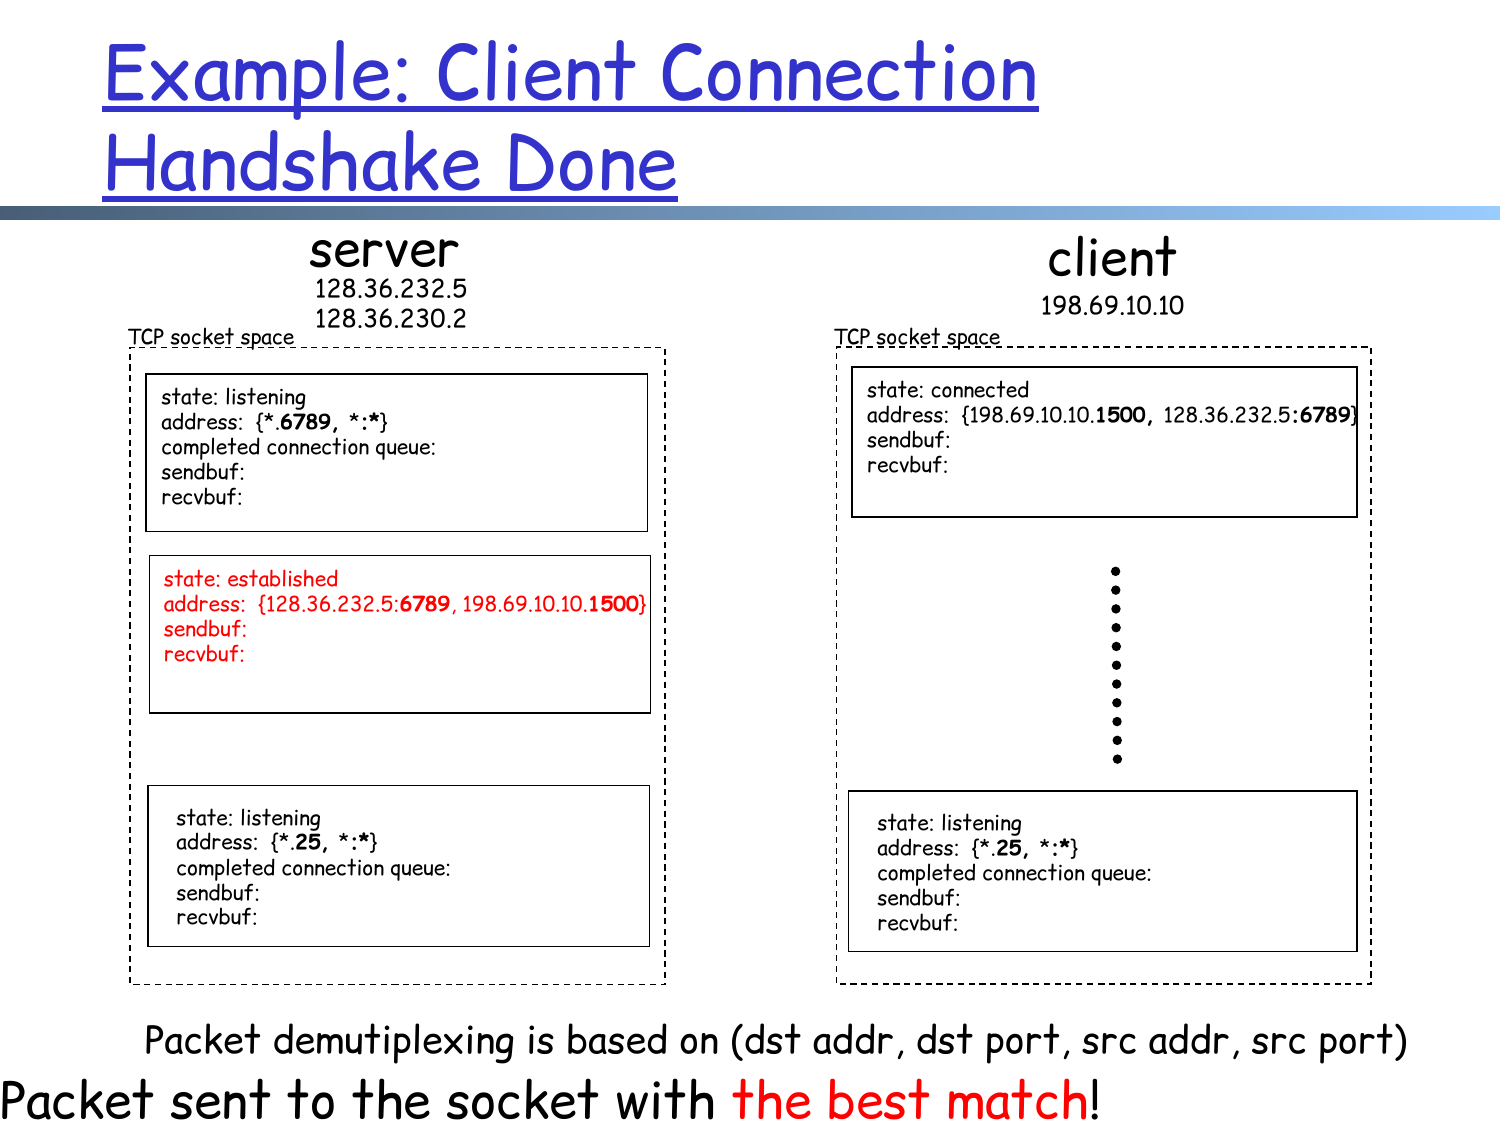

Example: Client Connection Handshake Done
server
client
128.36.232.5
128.36.230.2
198.69.10.10
TCP socket space
TCP socket space

state: connected
address:  {198.69.10.10.1500, 128.36.232.5:6789}
sendbuf:
recvbuf:

state: listening
address:  {*.6789, *:*}
completed connection queue:
sendbuf:
recvbuf:

state: established
address:  {128.36.232.5:6789, 198.69.10.10.1500}
sendbuf:
recvbuf:

state: listening
address:  {*.25, *:*}
completed connection queue:
sendbuf:
recvbuf:

state: listening
address:  {*.25, *:*}
completed connection queue:
sendbuf:
recvbuf:
Packet demutiplexing is based on (dst addr, dst port, src addr, src port)
Packet sent to the socket with the best match!